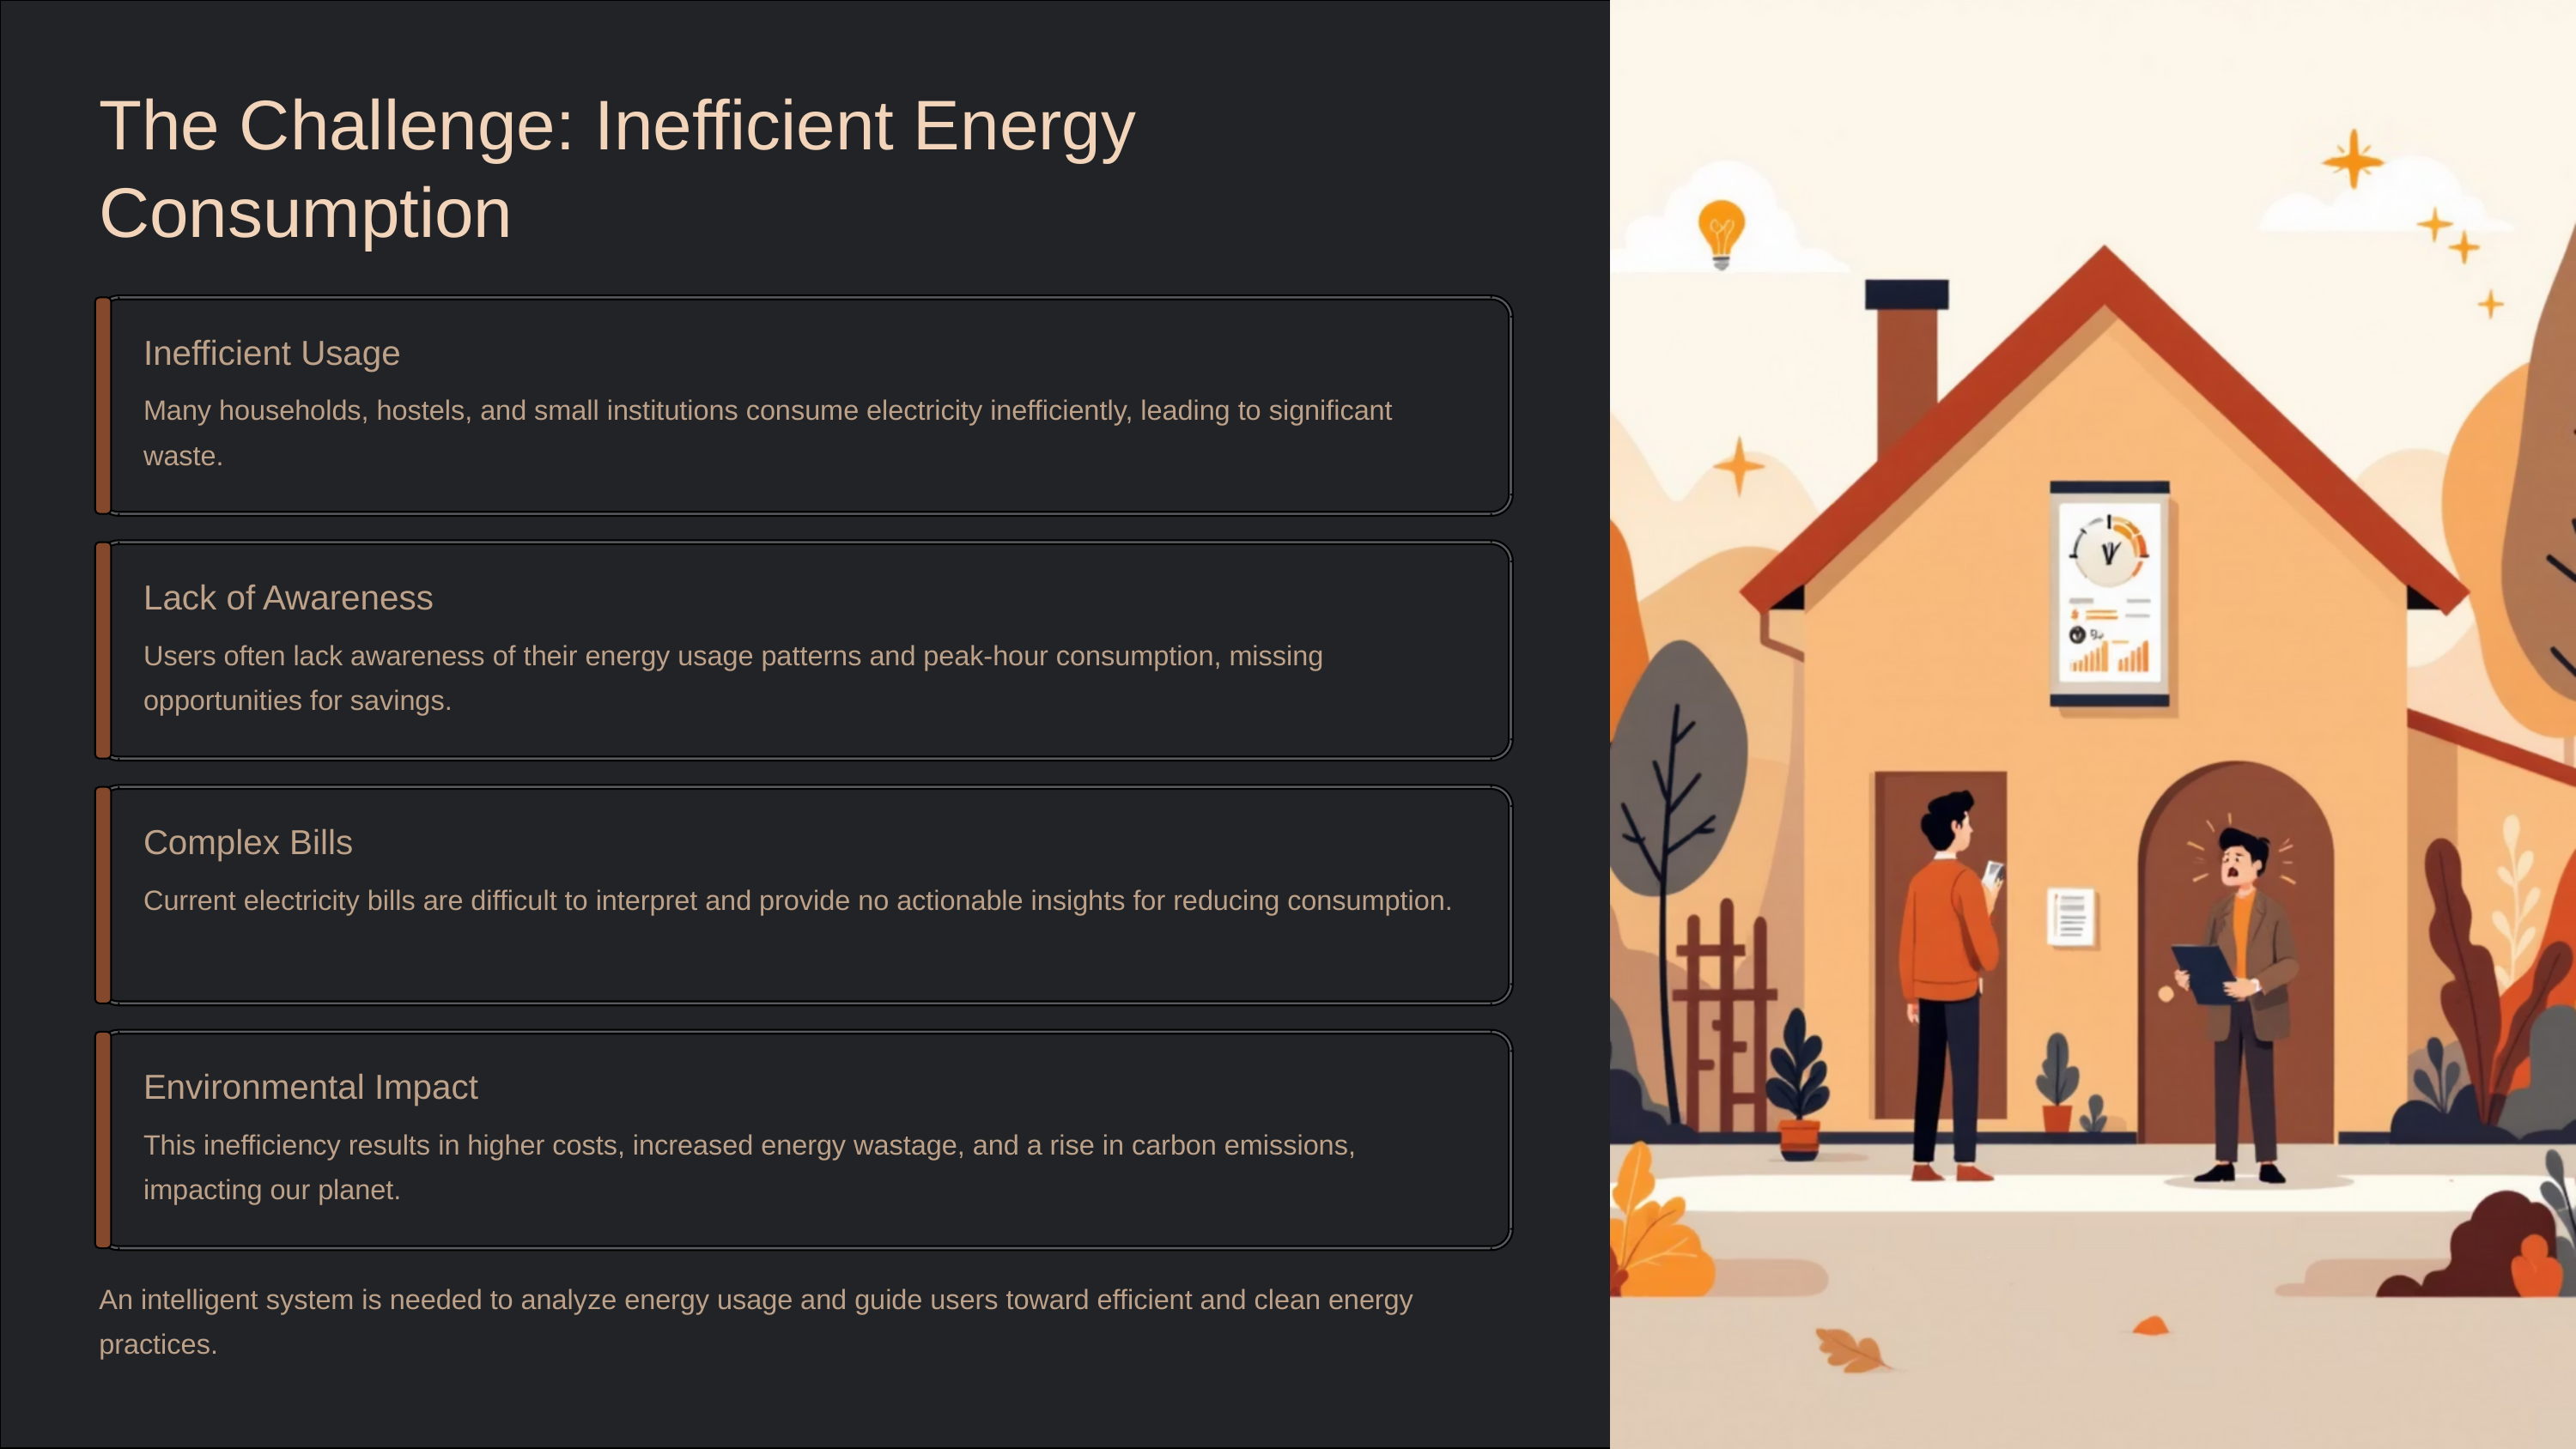

The Challenge: Inefficient Energy Consumption

Inefficient Usage
Many households, hostels, and small institutions consume electricity inefficiently, leading to significant waste.

Lack of Awareness
Users often lack awareness of their energy usage patterns and peak-hour consumption, missing opportunities for savings.

Complex Bills
Current electricity bills are difficult to interpret and provide no actionable insights for reducing consumption.

Environmental Impact
This inefficiency results in higher costs, increased energy wastage, and a rise in carbon emissions, impacting our planet.
An intelligent system is needed to analyze energy usage and guide users toward efficient and clean energy practices.